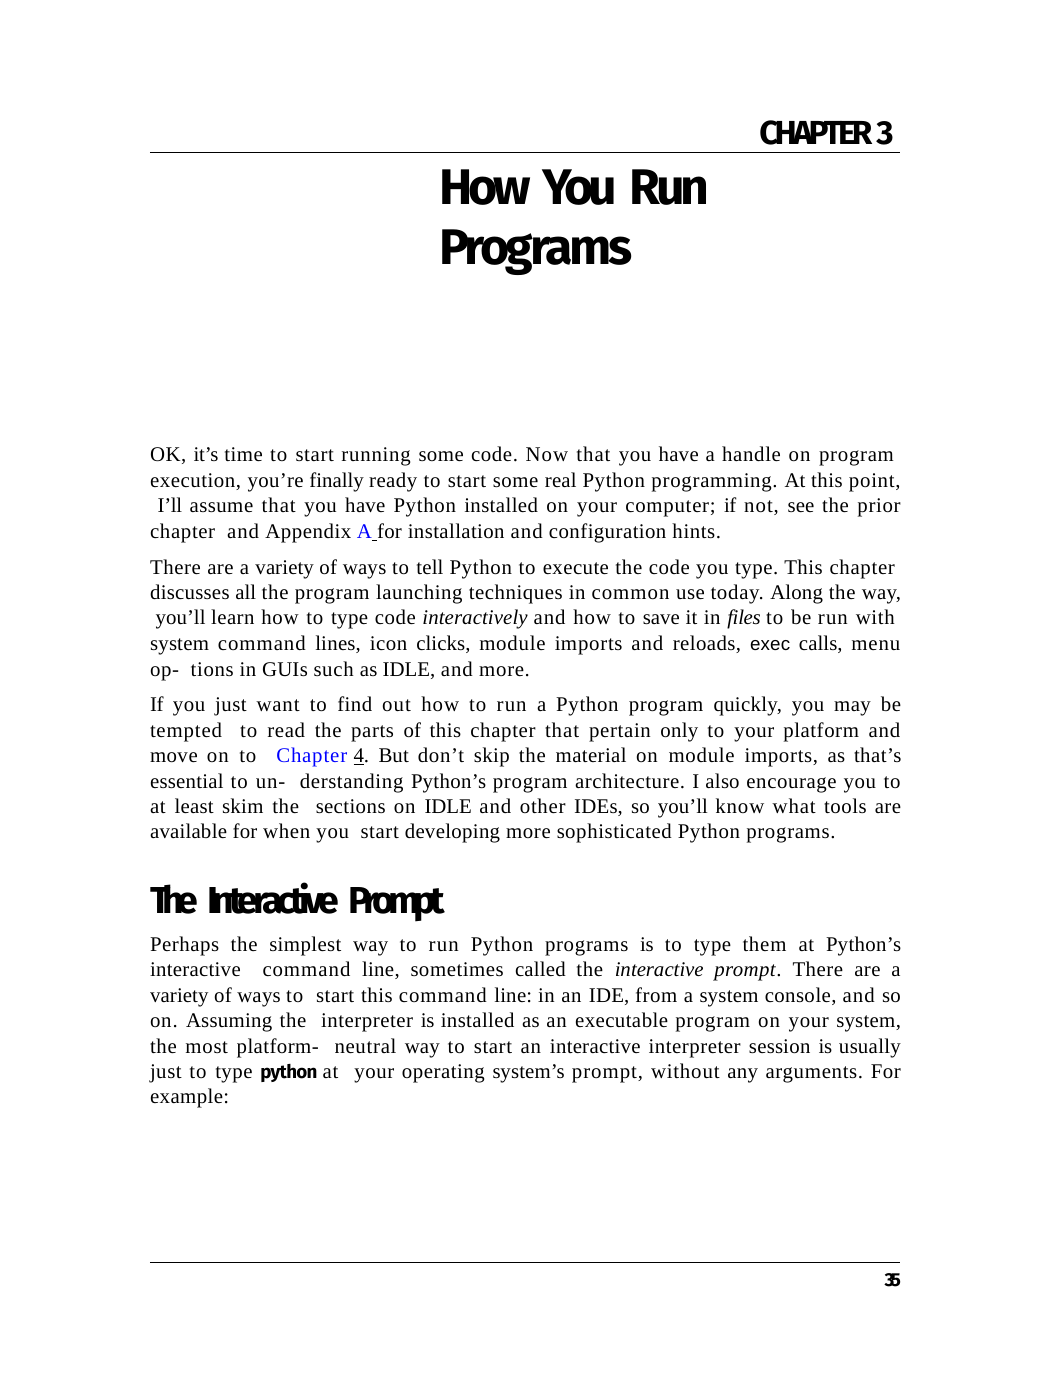

CHAPTER 3
# How You Run Programs

OK, it’s time to start running some code. Now that you have a handle on program  execution, you’re finally ready to start some real Python programming. At this point,  I’ll assume that you have Python installed on your computer; if not, see the prior chapter  and Appendix A for installation and configuration hints.
There are a variety of ways to tell Python to execute the code you type. This chapter  discusses all the program launching techniques in common use today. Along the way,  you’ll learn how to type code interactively and how to save it in files to be run with  system command lines, icon clicks, module imports and reloads, exec calls, menu op-  tions in GUIs such as IDLE, and more.
If you just want to find out how to run a Python program quickly, you may be tempted  to read the parts of this chapter that pertain only to your platform and move on to  Chapter 4. But don’t skip the material on module imports, as that’s essential to un-  derstanding Python’s program architecture. I also encourage you to at least skim the  sections on IDLE and other IDEs, so you’ll know what tools are available for when you  start developing more sophisticated Python programs.

The Interactive Prompt
Perhaps the simplest way to run Python programs is to type them at Python’s interactive  command line, sometimes called the interactive prompt. There are a variety of ways to  start this command line: in an IDE, from a system console, and so on. Assuming the  interpreter is installed as an executable program on your system, the most platform-  neutral way to start an interactive interpreter session is usually just to type python at  your operating system’s prompt, without any arguments. For example:

35